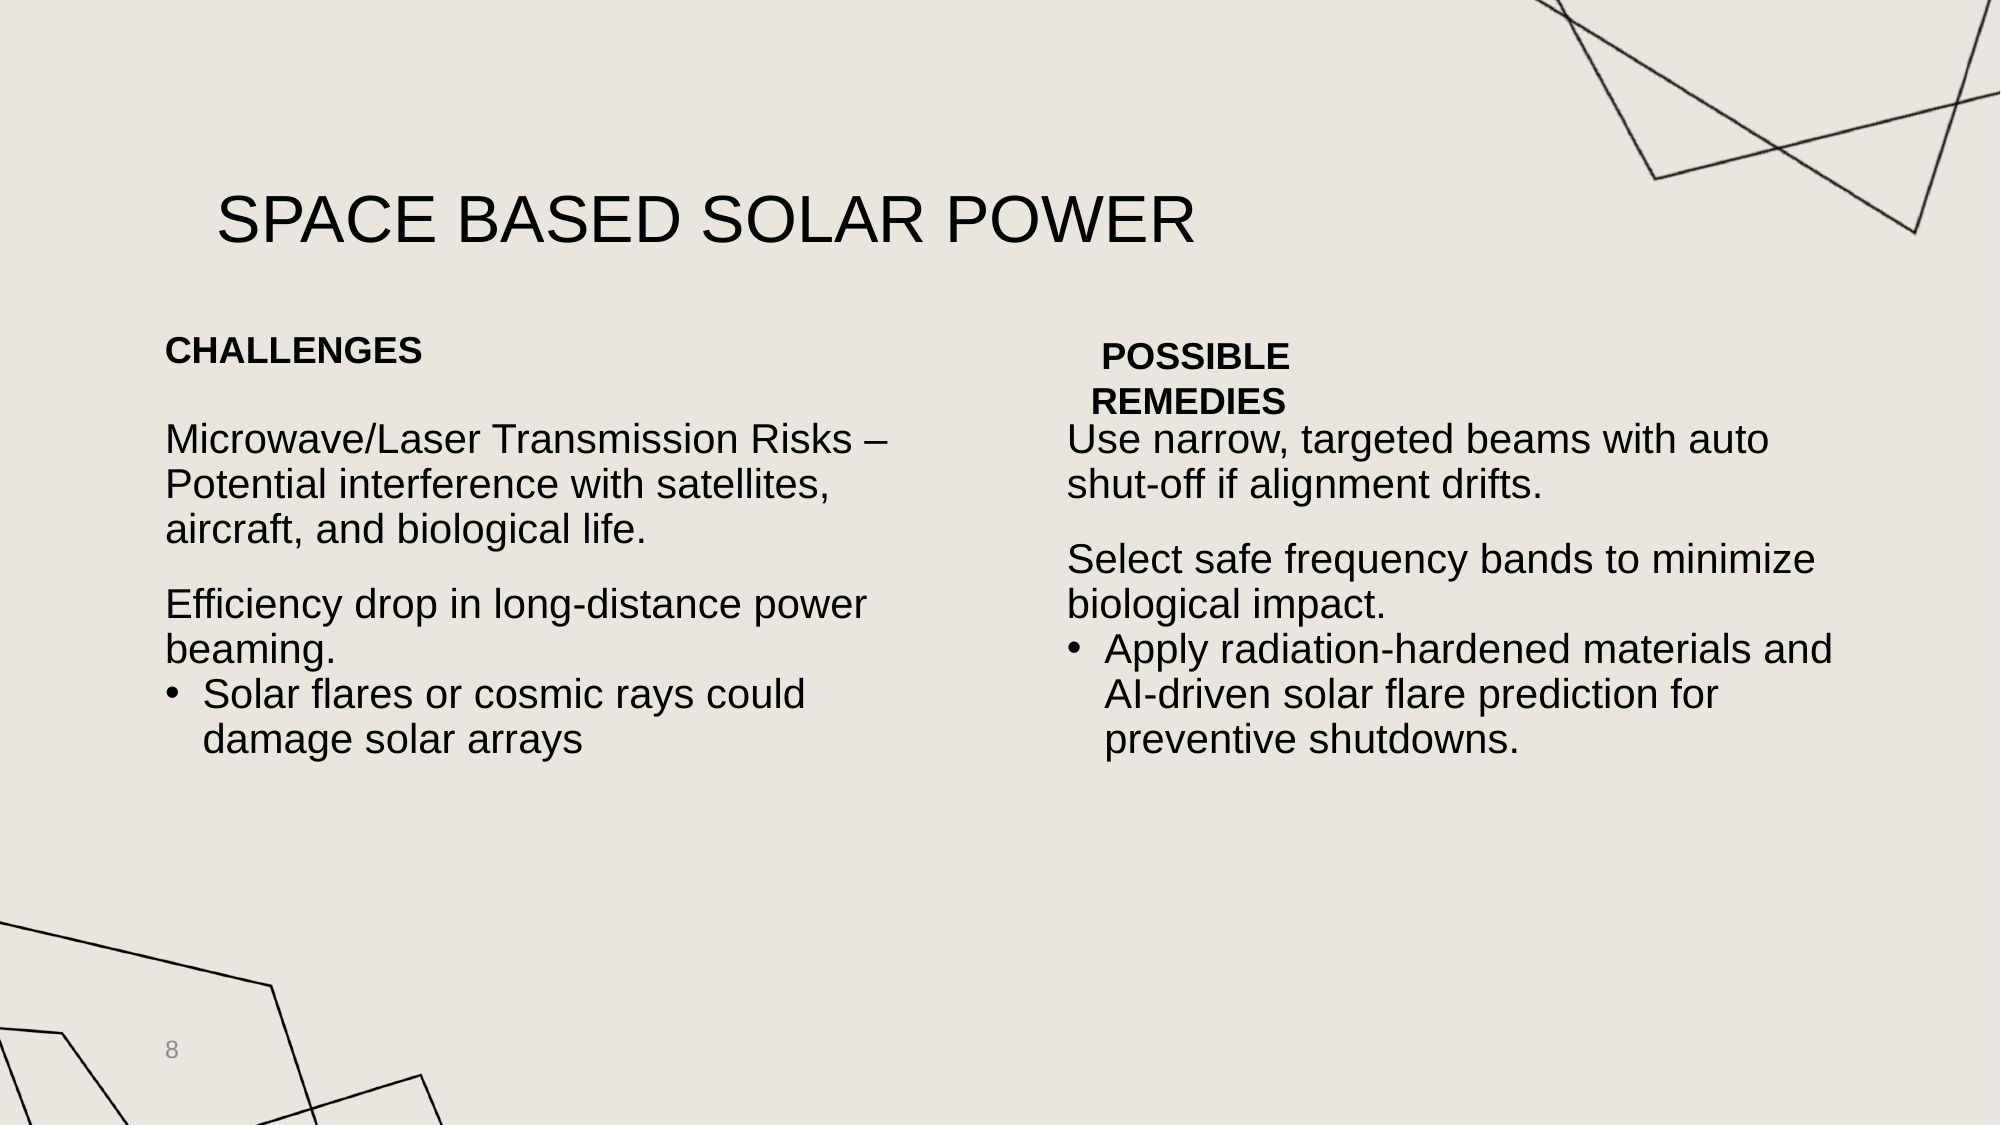

# Space based solar power
CHALLENGES
 POSSIBLE REMEDIES
Microwave/Laser Transmission Risks – Potential interference with satellites, aircraft, and biological life.
Efficiency drop in long-distance power beaming.
Solar flares or cosmic rays could damage solar arrays
Use narrow, targeted beams with auto shut-off if alignment drifts.
Select safe frequency bands to minimize biological impact.
Apply radiation-hardened materials and AI-driven solar flare prediction for preventive shutdowns.
8